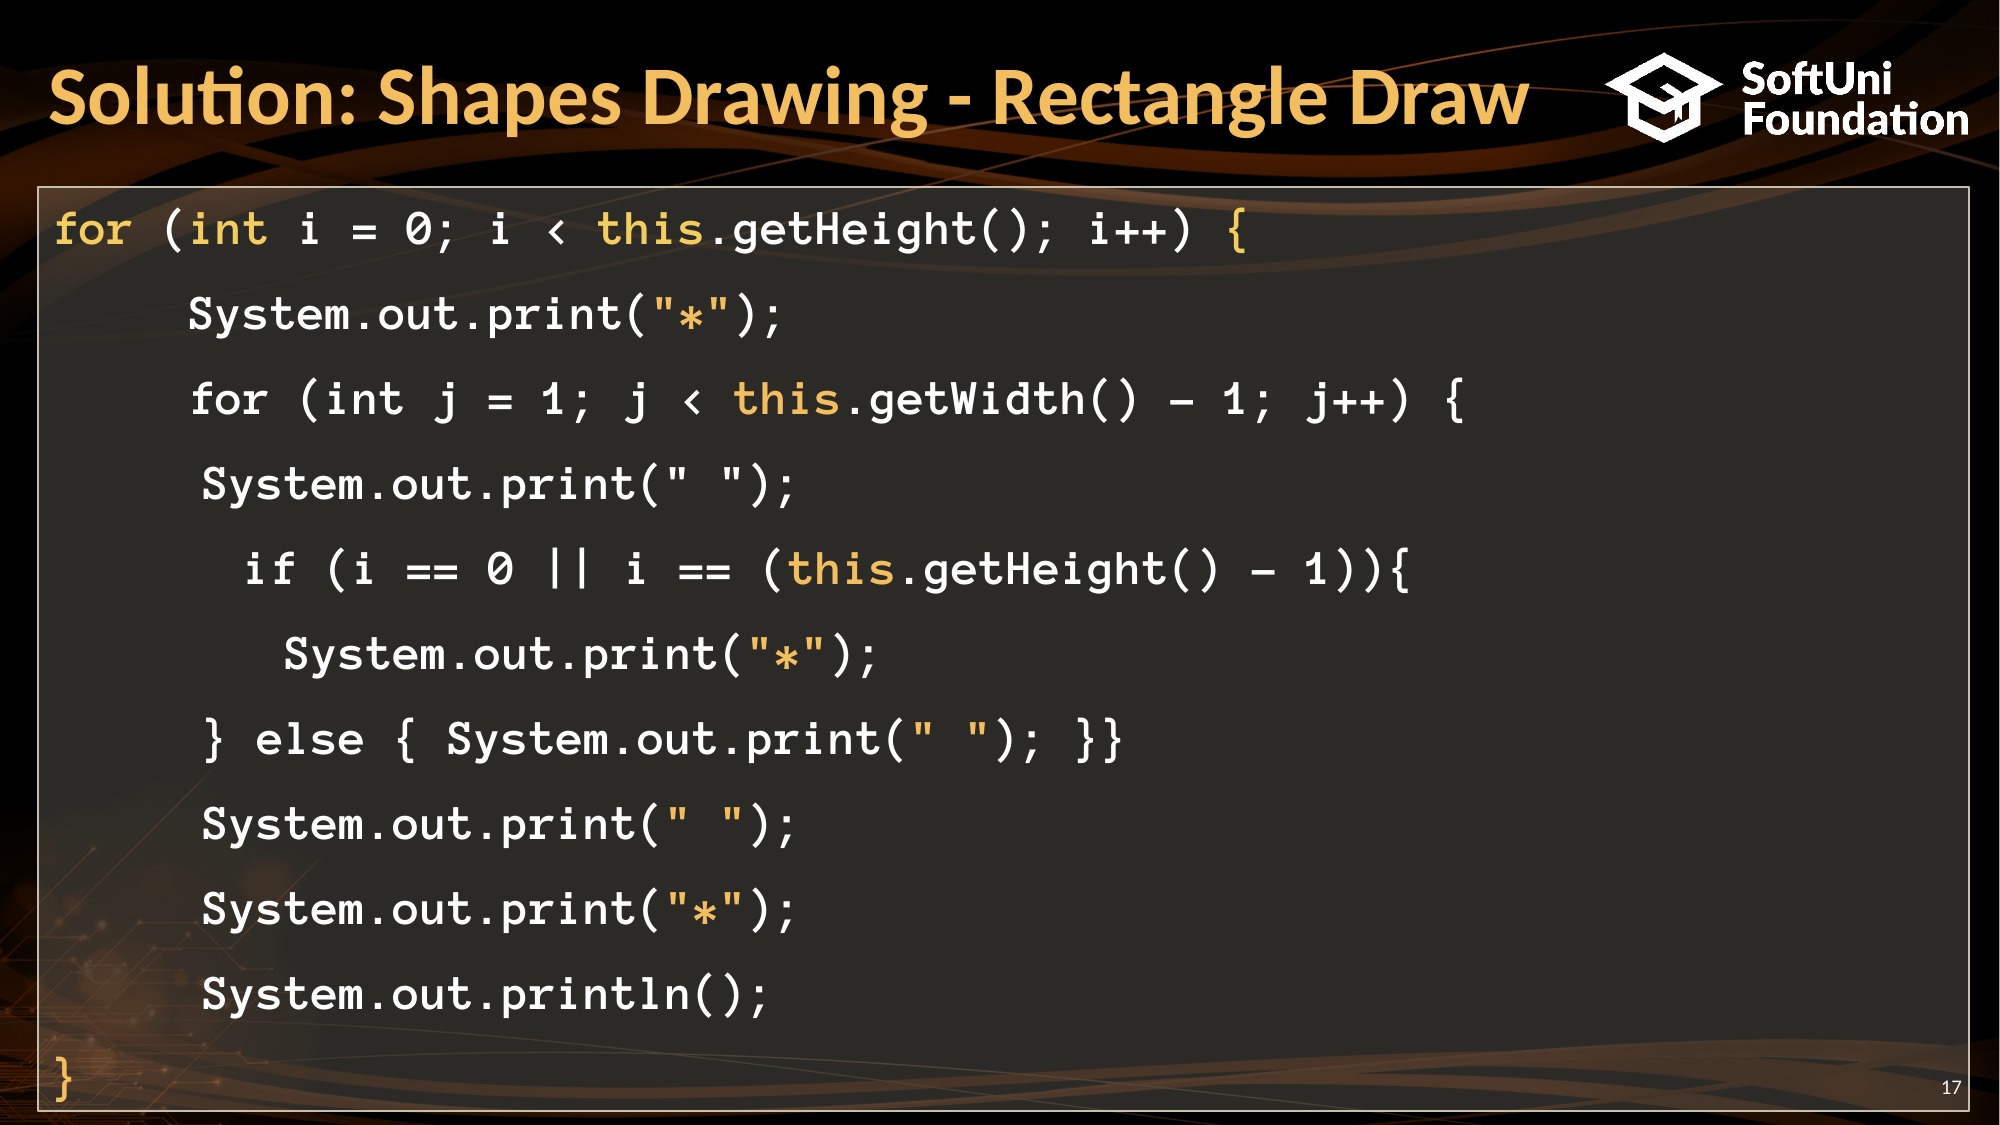

# Solution: Shapes Drawing - Rectangle Draw
for (int i = 0; i < this.getHeight(); i++) {
     System.out.print("*");
     for (int j = 1; j < this.getWidth() - 1; j++) {
	System.out.print(" ");
       if (i == 0 || i == (this.getHeight() - 1)){
	   System.out.print("*");
	} else { System.out.print(" "); }}
	System.out.print(" ");
	System.out.print("*");
	System.out.println();
}
17